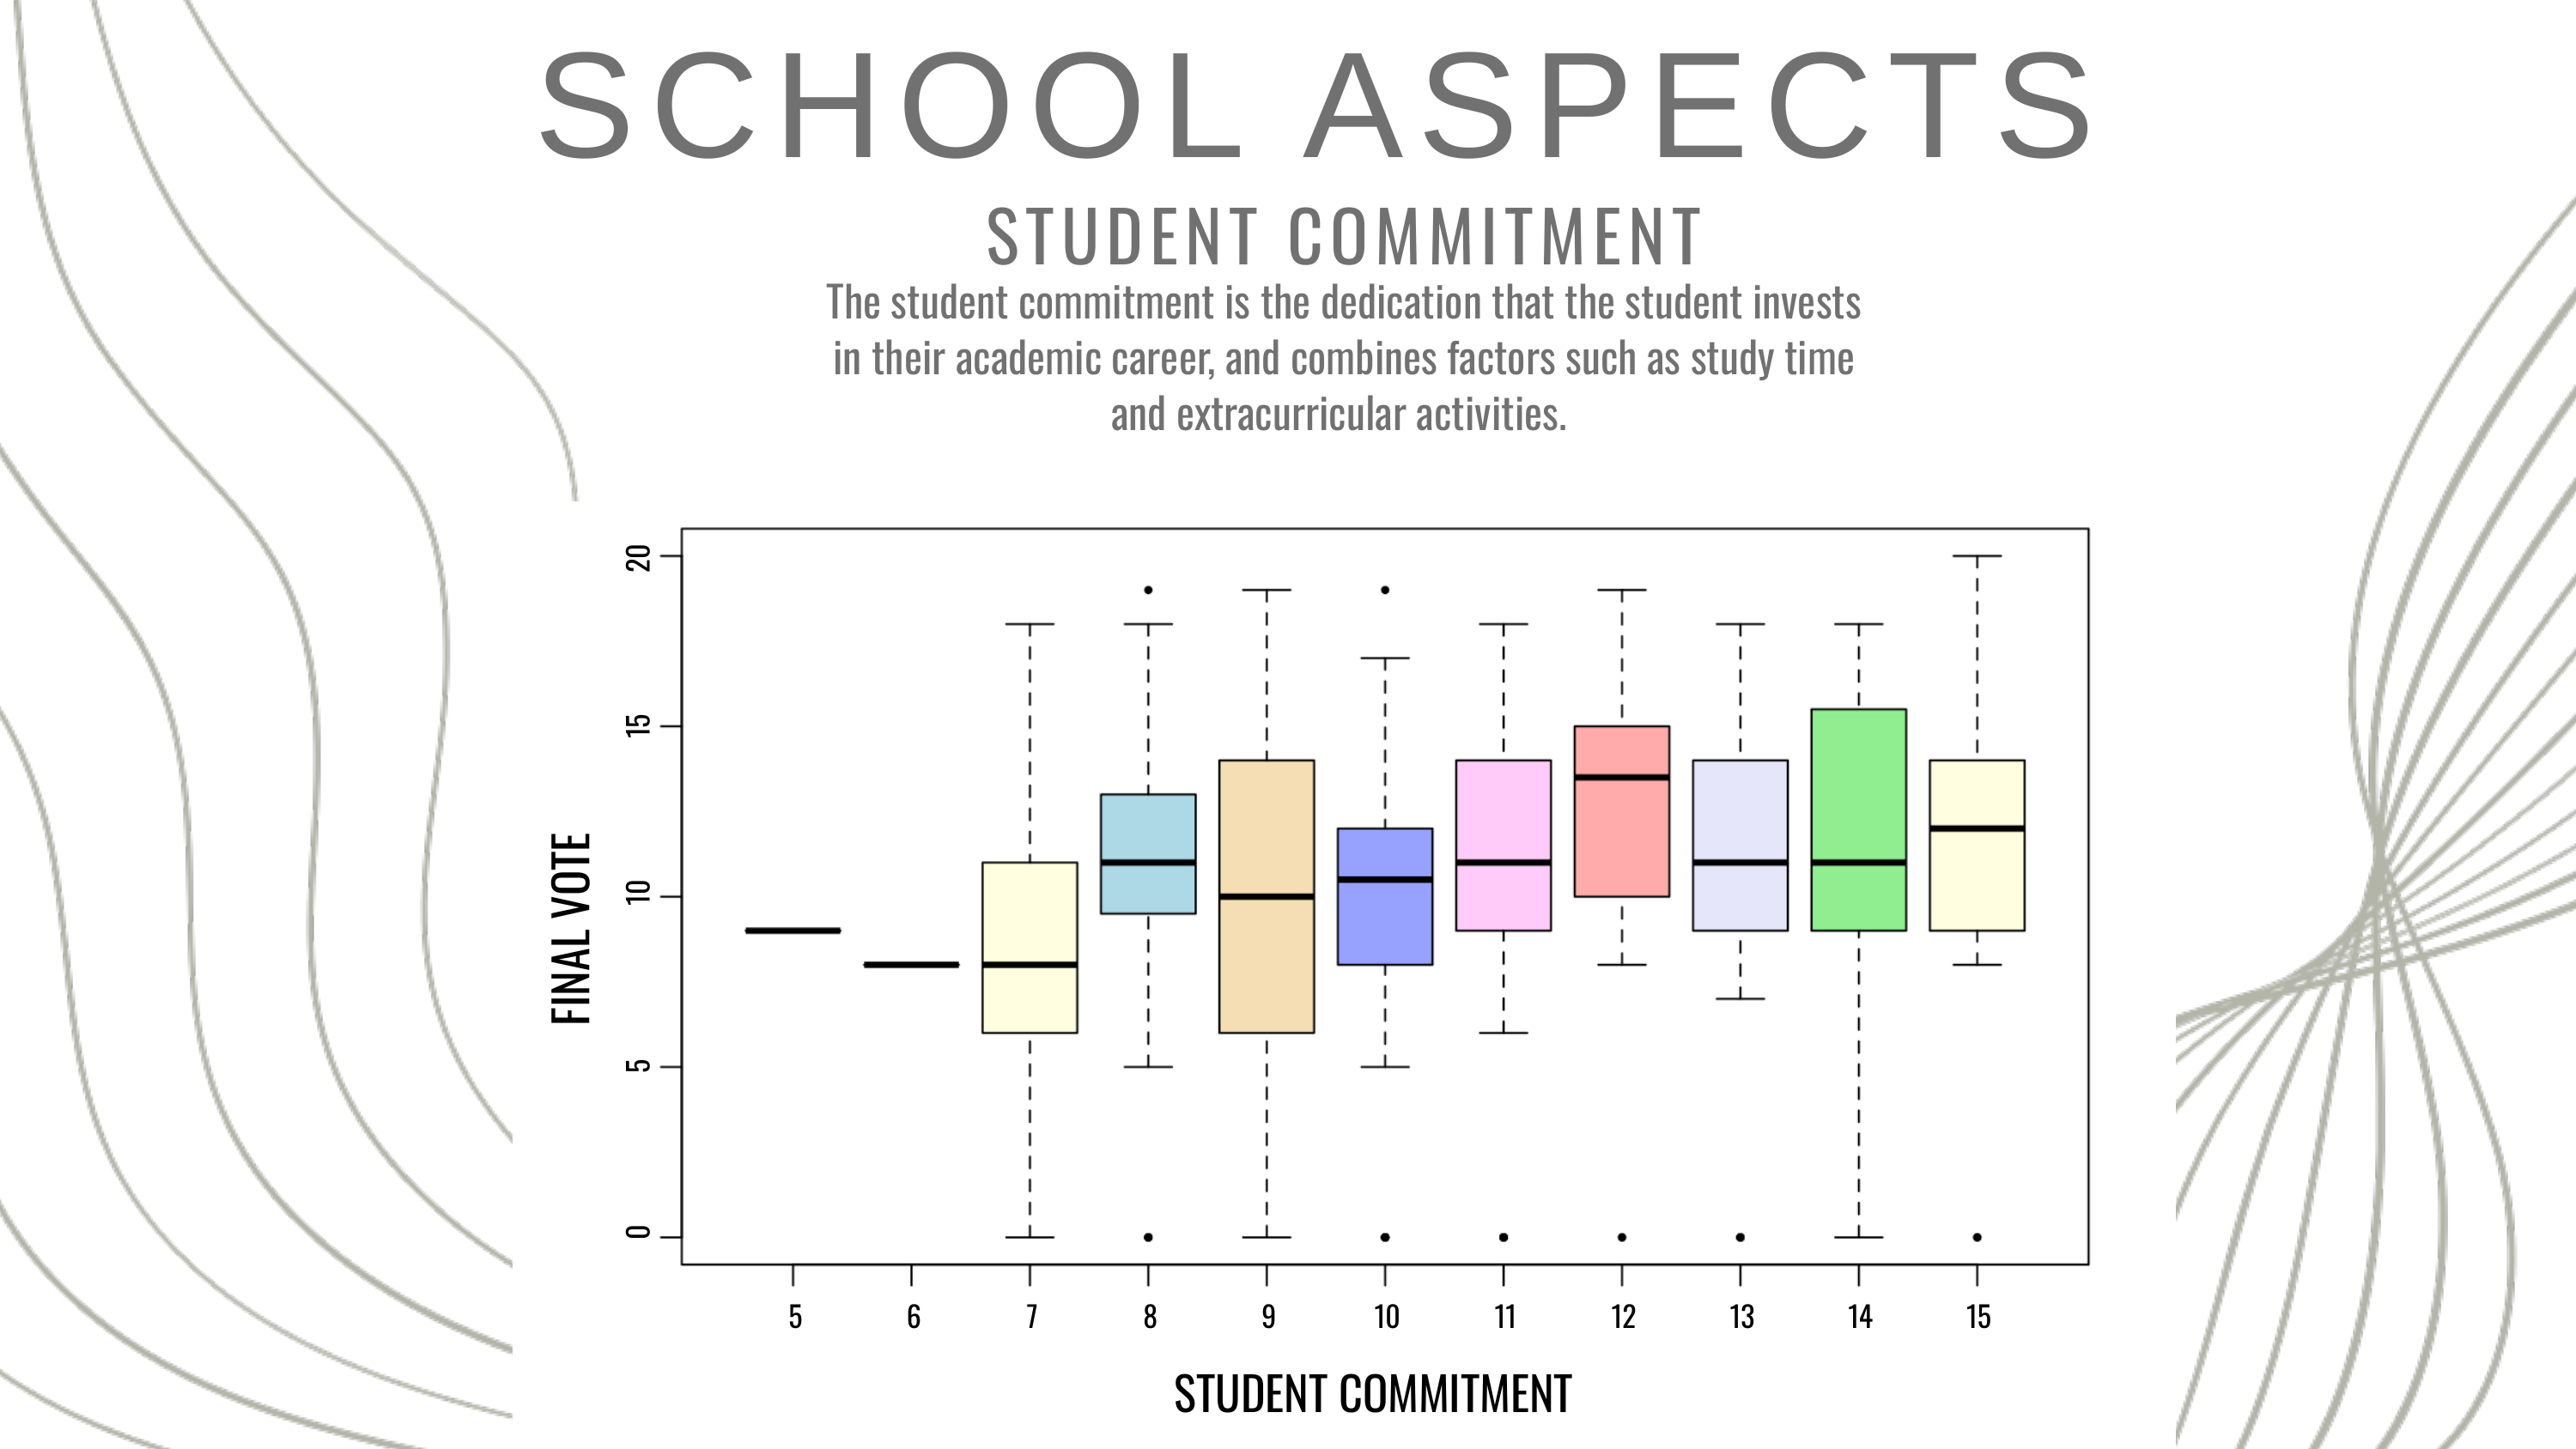

SCHOOL ASPECTS
STUDENT COMMITMENT
The student commitment is the dedication that the student invests in their academic career, and combines factors such as study time and extracurricular activities.

20

15

10
FINAL VOTE
5
0
5
6
7
8
9
10
11
12
13
14
15
STUDENT COMMITMENT